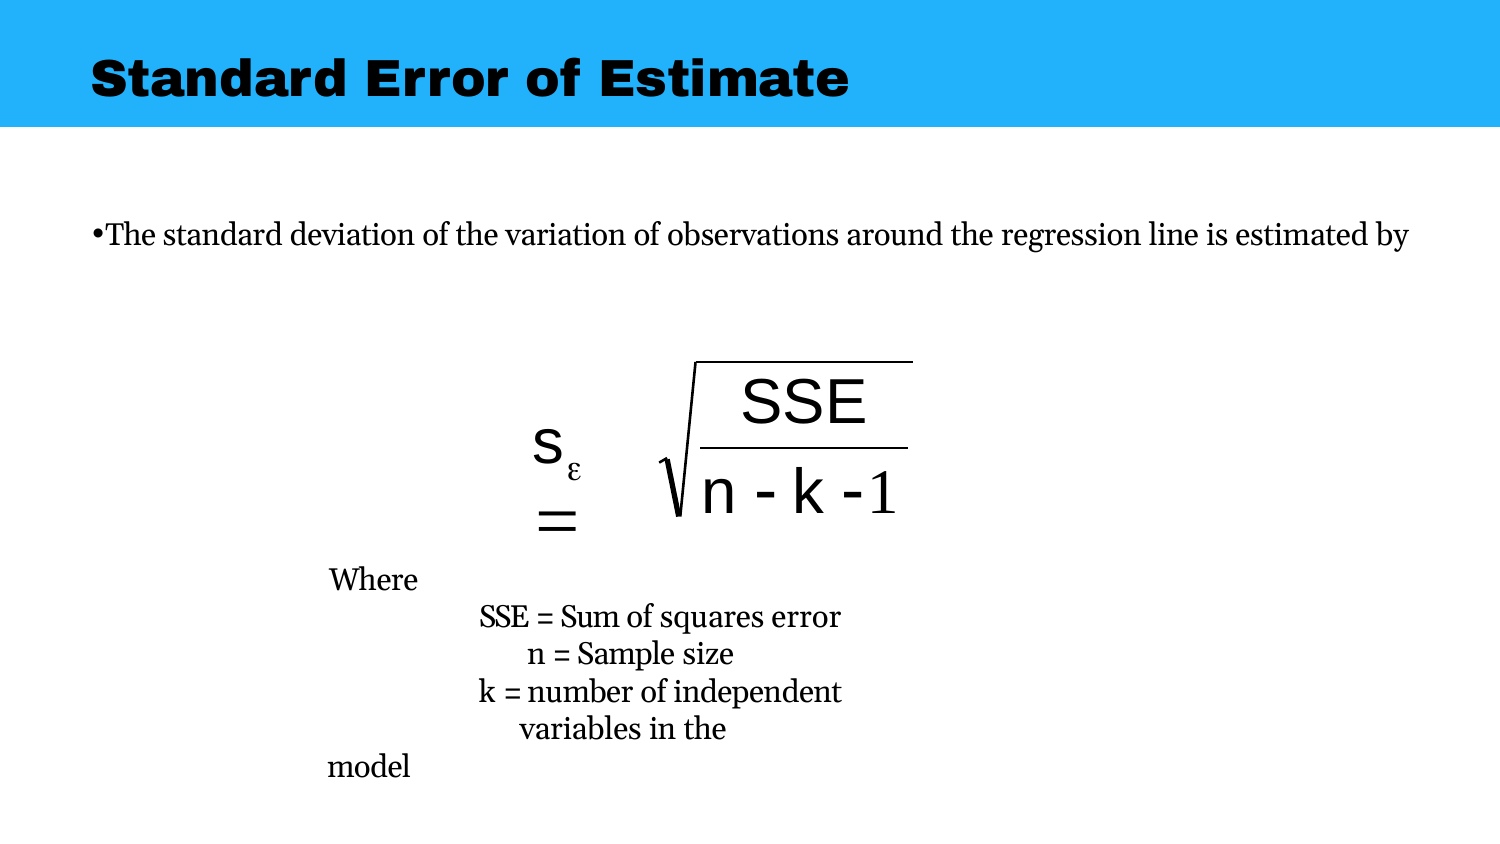

# Standard Error of Estimate
The standard deviation of the variation of observations around the regression line is estimated by
SSE

s	=
ε
n − k −1

Where
SSE = Sum of squares error  n = Sample size
k = number of independent variables in the
model